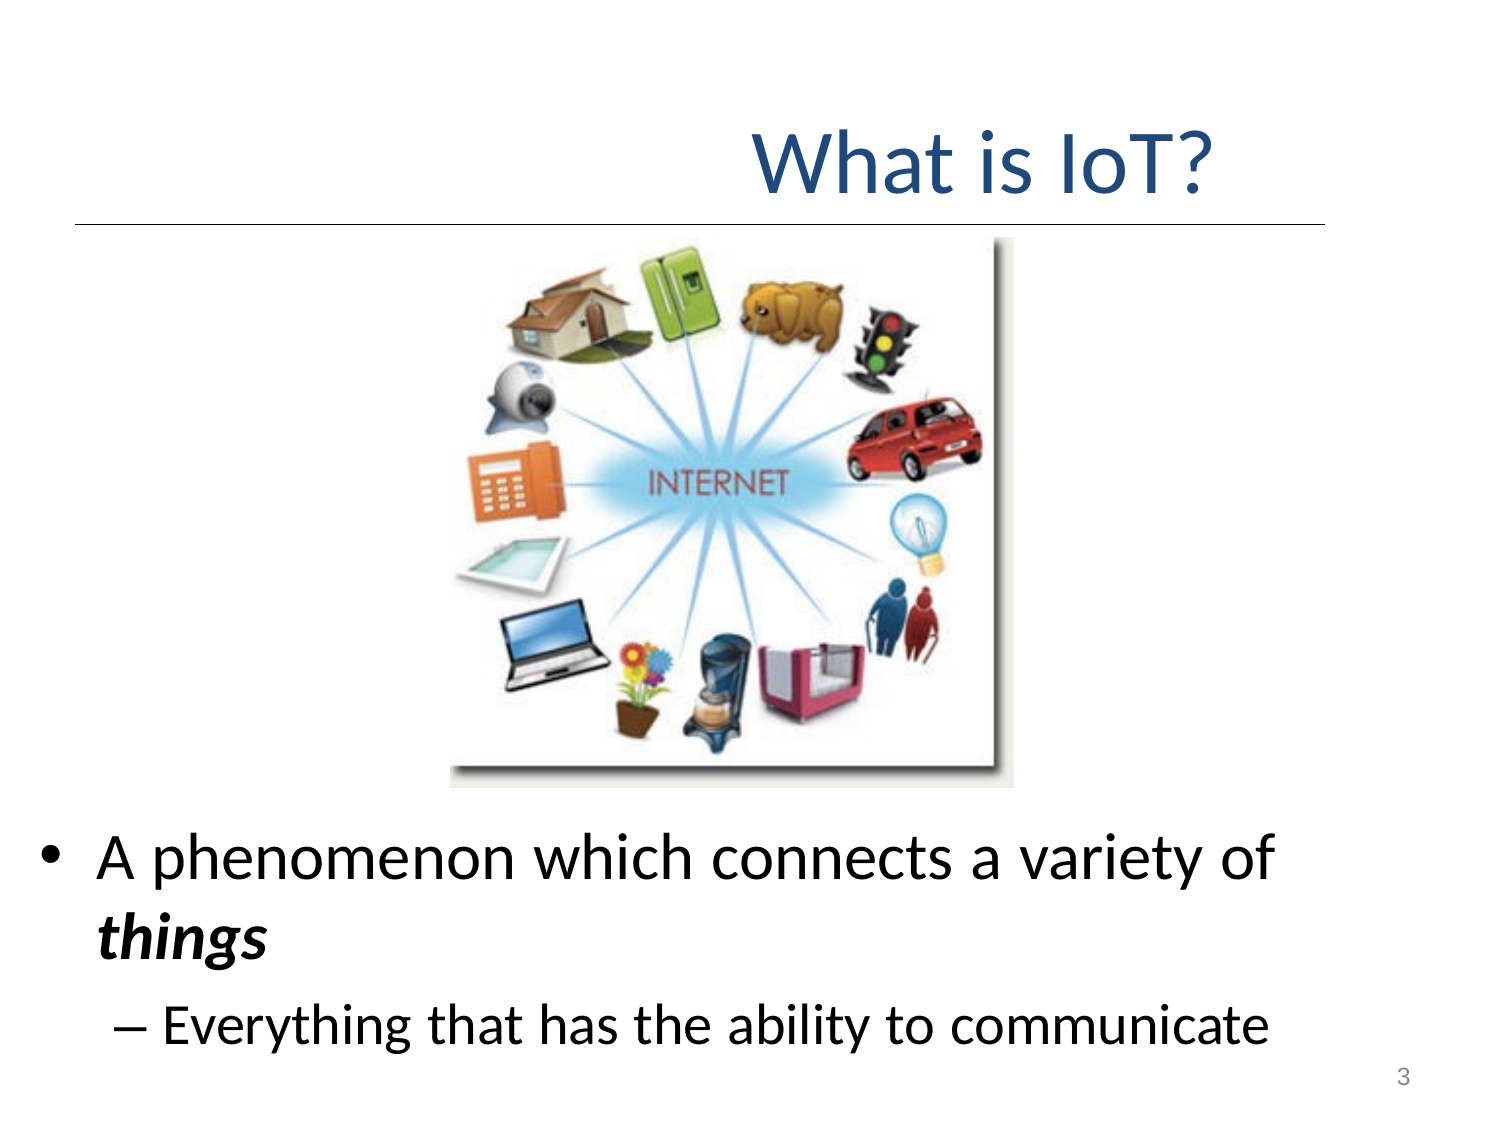

# What is IoT?

A phenomenon which connects a variety of things
– Everything that has the ability to communicate
3